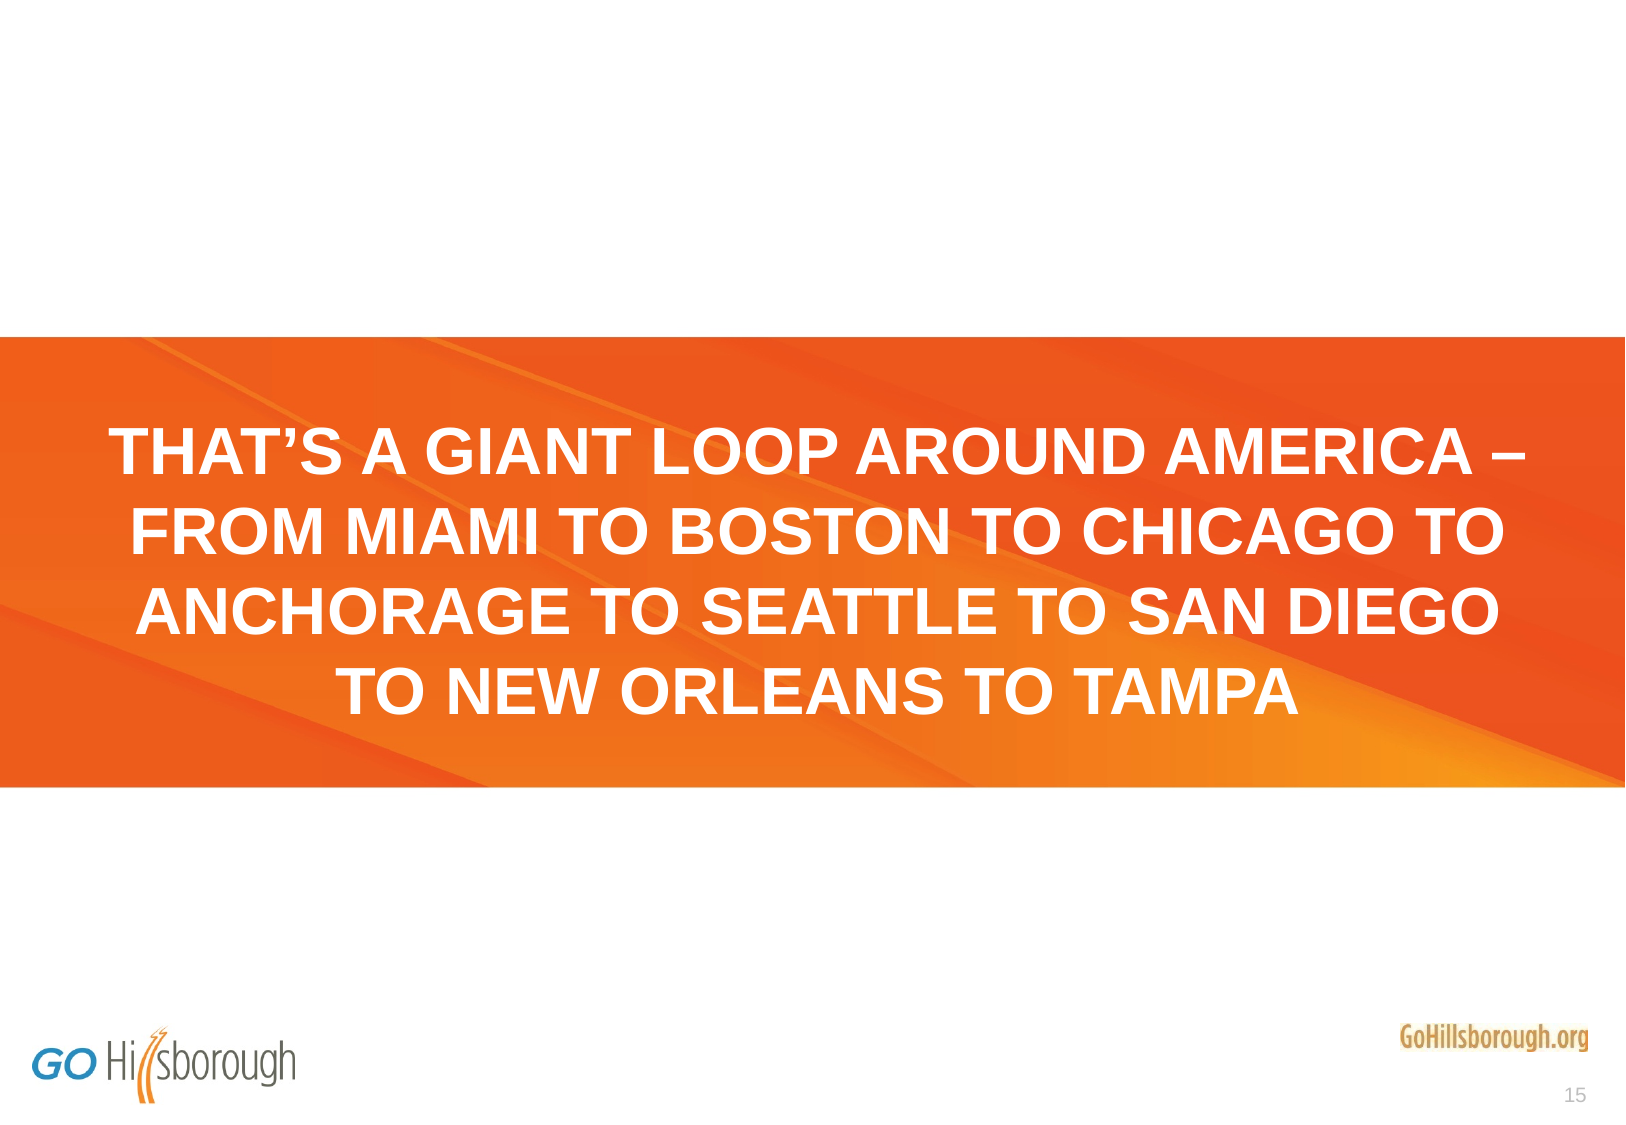

# THAT’S A GIANT LOOP AROUND AMERICA – FROM Miami to Boston to Chicago to Anchorage to Seattle to San Diego to New Orleans to Tampa